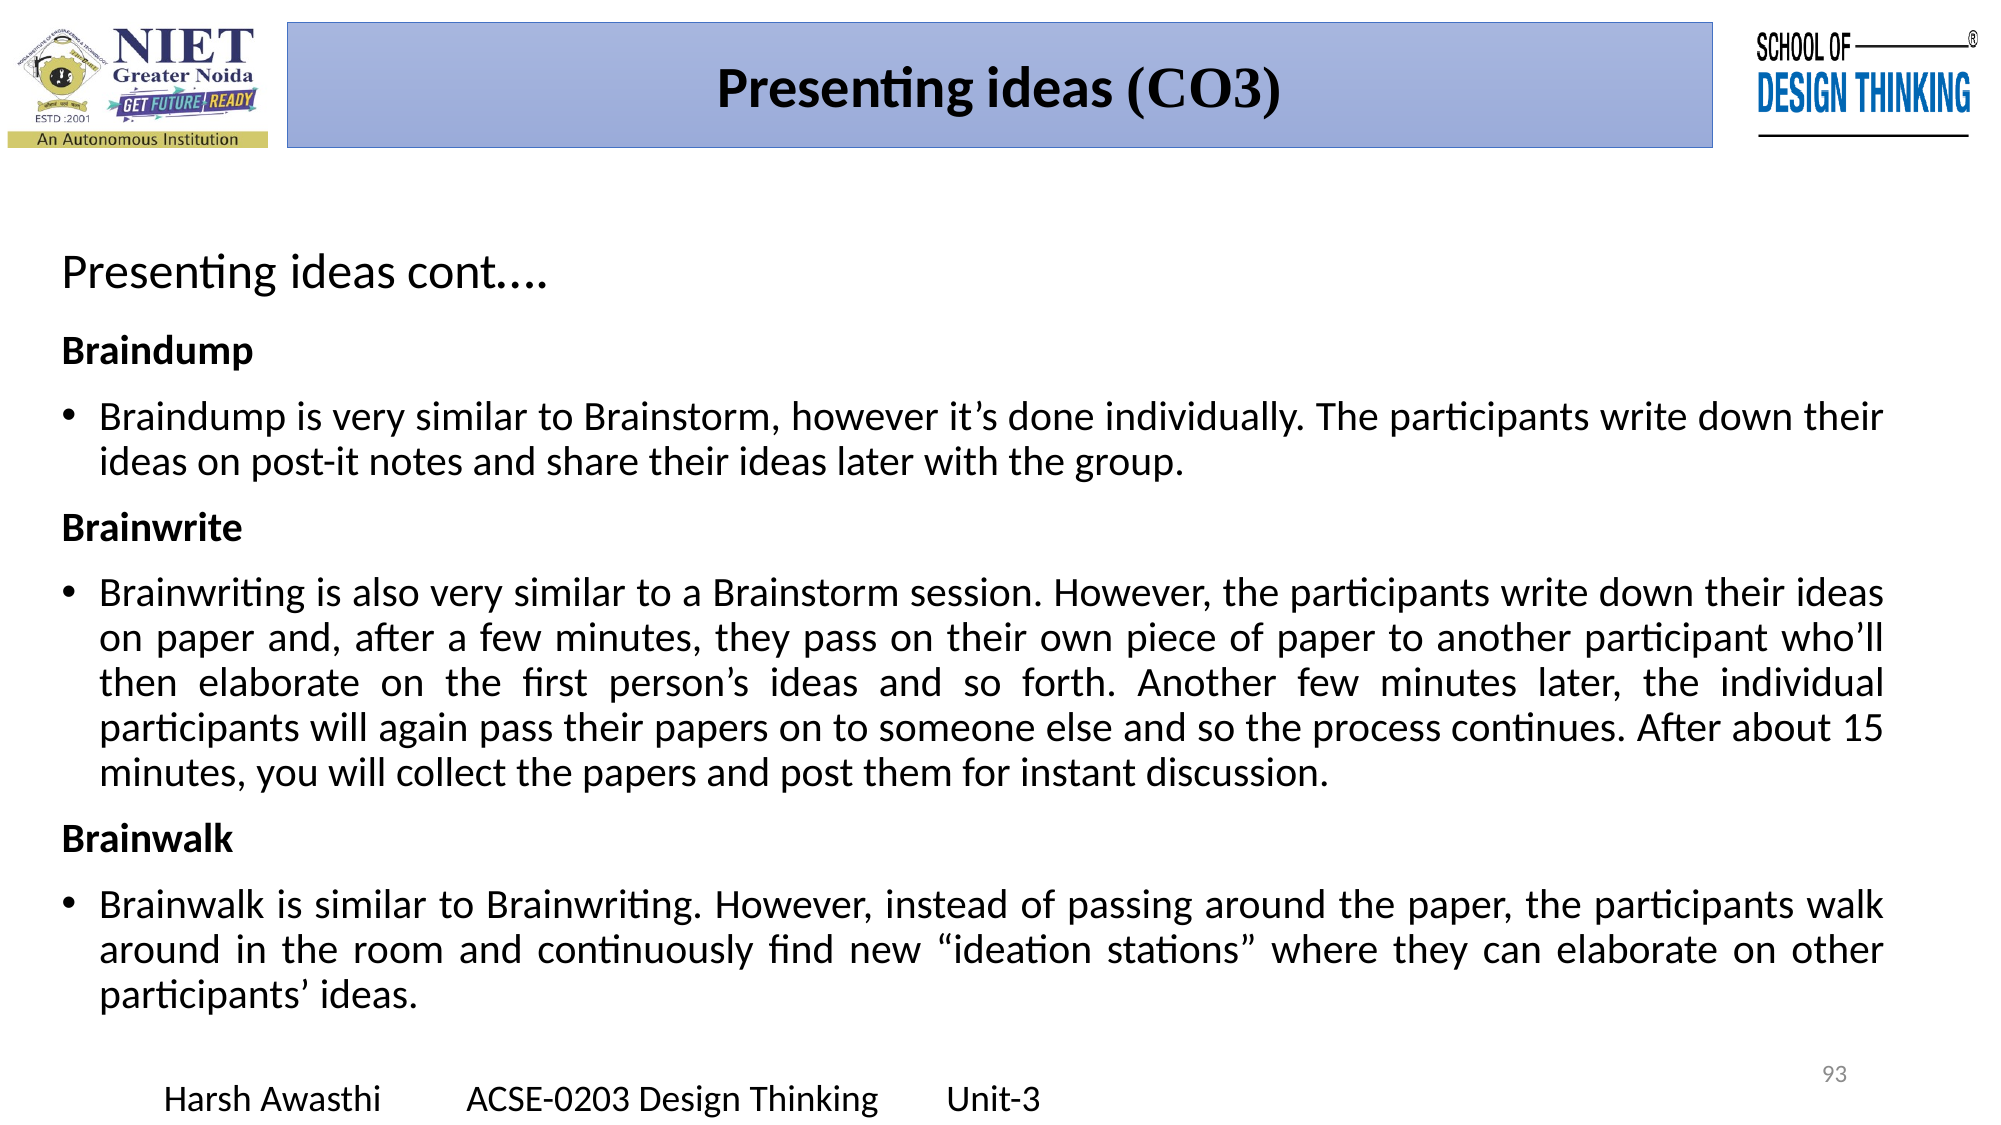

Presenting ideas (CO3)
# Presenting ideas cont….
Braindump
Braindump is very similar to Brainstorm, however it’s done individually. The participants write down their ideas on post-it notes and share their ideas later with the group.
Brainwrite
Brainwriting is also very similar to a Brainstorm session. However, the participants write down their ideas on paper and, after a few minutes, they pass on their own piece of paper to another participant who’ll then elaborate on the first person’s ideas and so forth. Another few minutes later, the individual participants will again pass their papers on to someone else and so the process continues. After about 15 minutes, you will collect the papers and post them for instant discussion.
Brainwalk
Brainwalk is similar to Brainwriting. However, instead of passing around the paper, the participants walk around in the room and continuously find new “ideation stations” where they can elaborate on other participants’ ideas.

93
Harsh Awasthi          ACSE-0203 Design Thinking        Unit-3